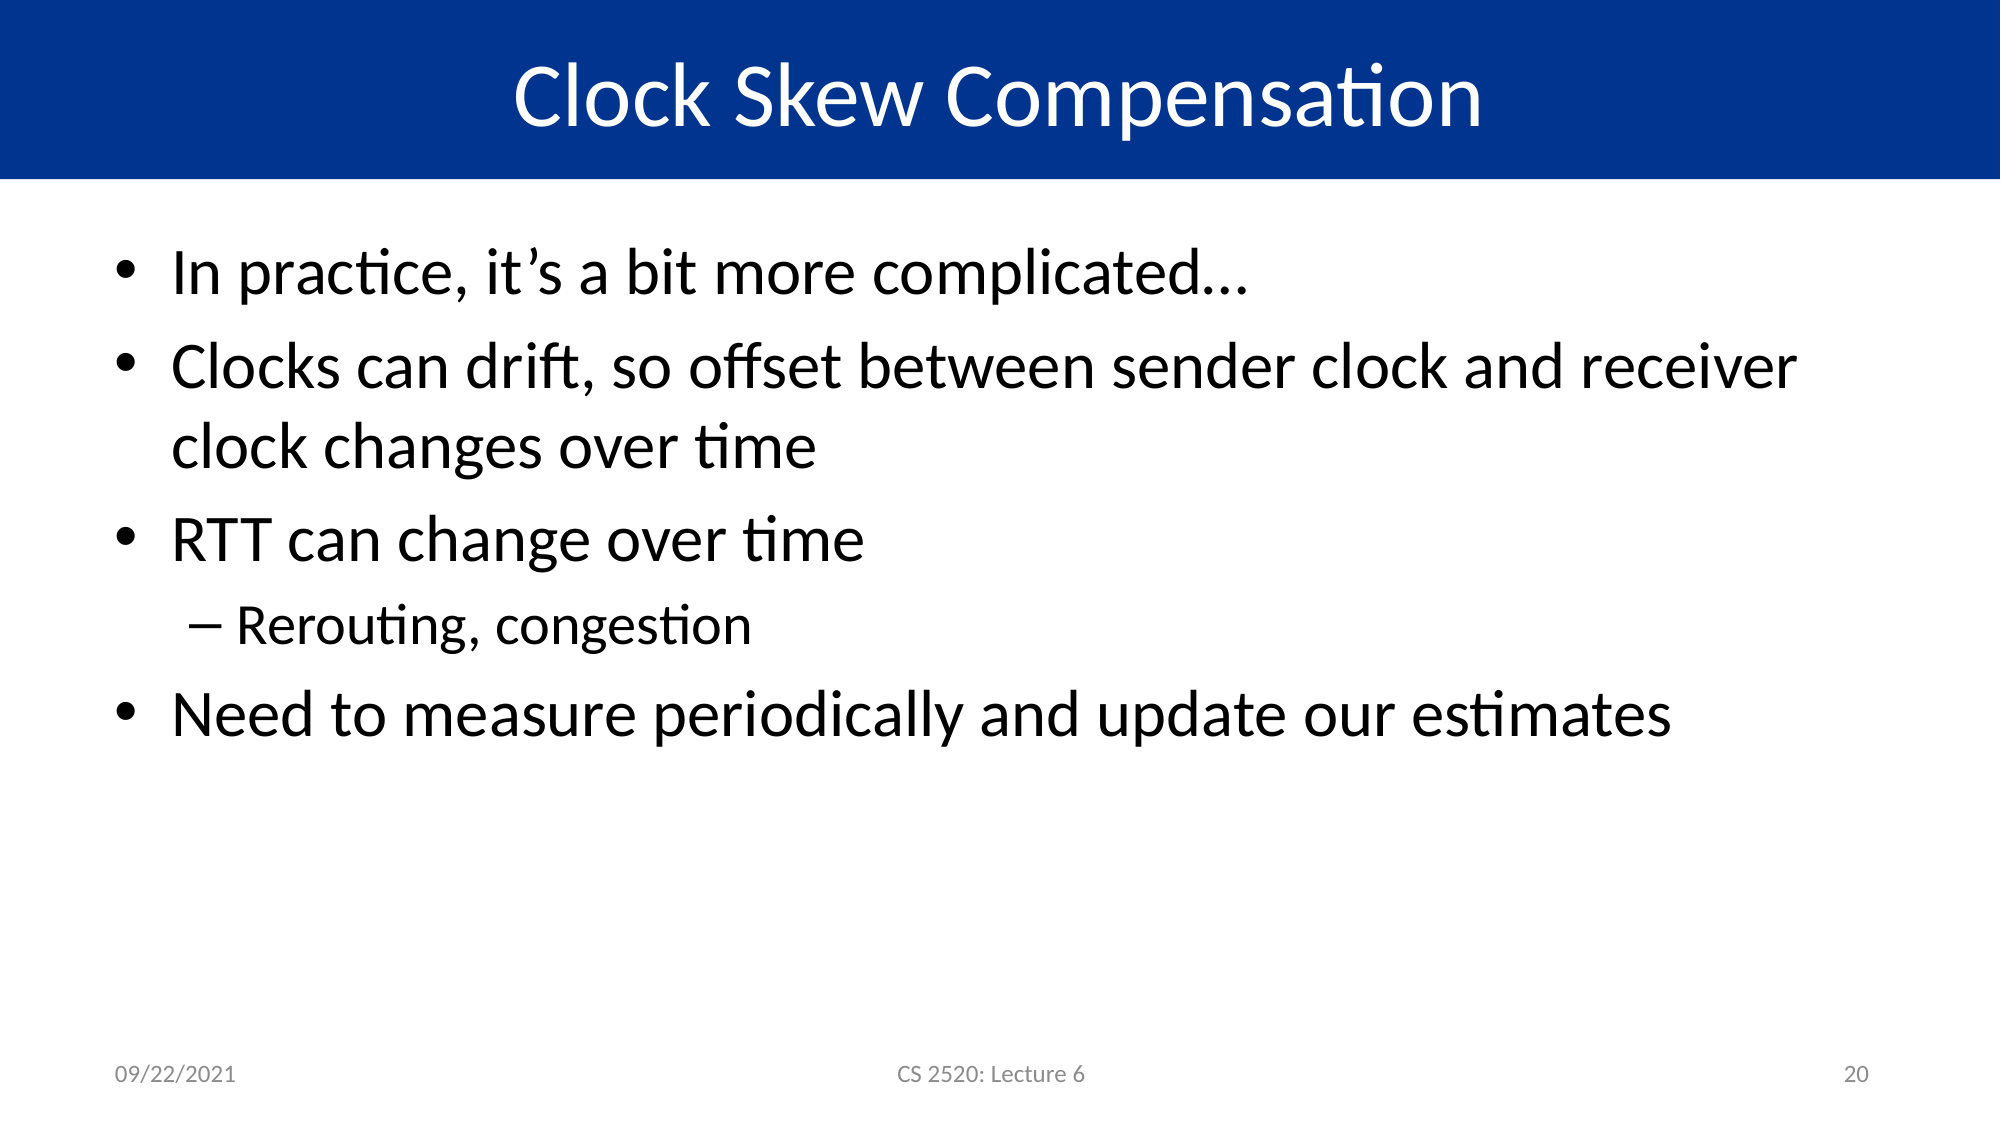

# Clock Skew Compensation
In practice, it’s a bit more complicated…
Clocks can drift, so offset between sender clock and receiver clock changes over time
RTT can change over time
Rerouting, congestion
Need to measure periodically and update our estimates
09/22/2021
CS 2520: Lecture 6
20